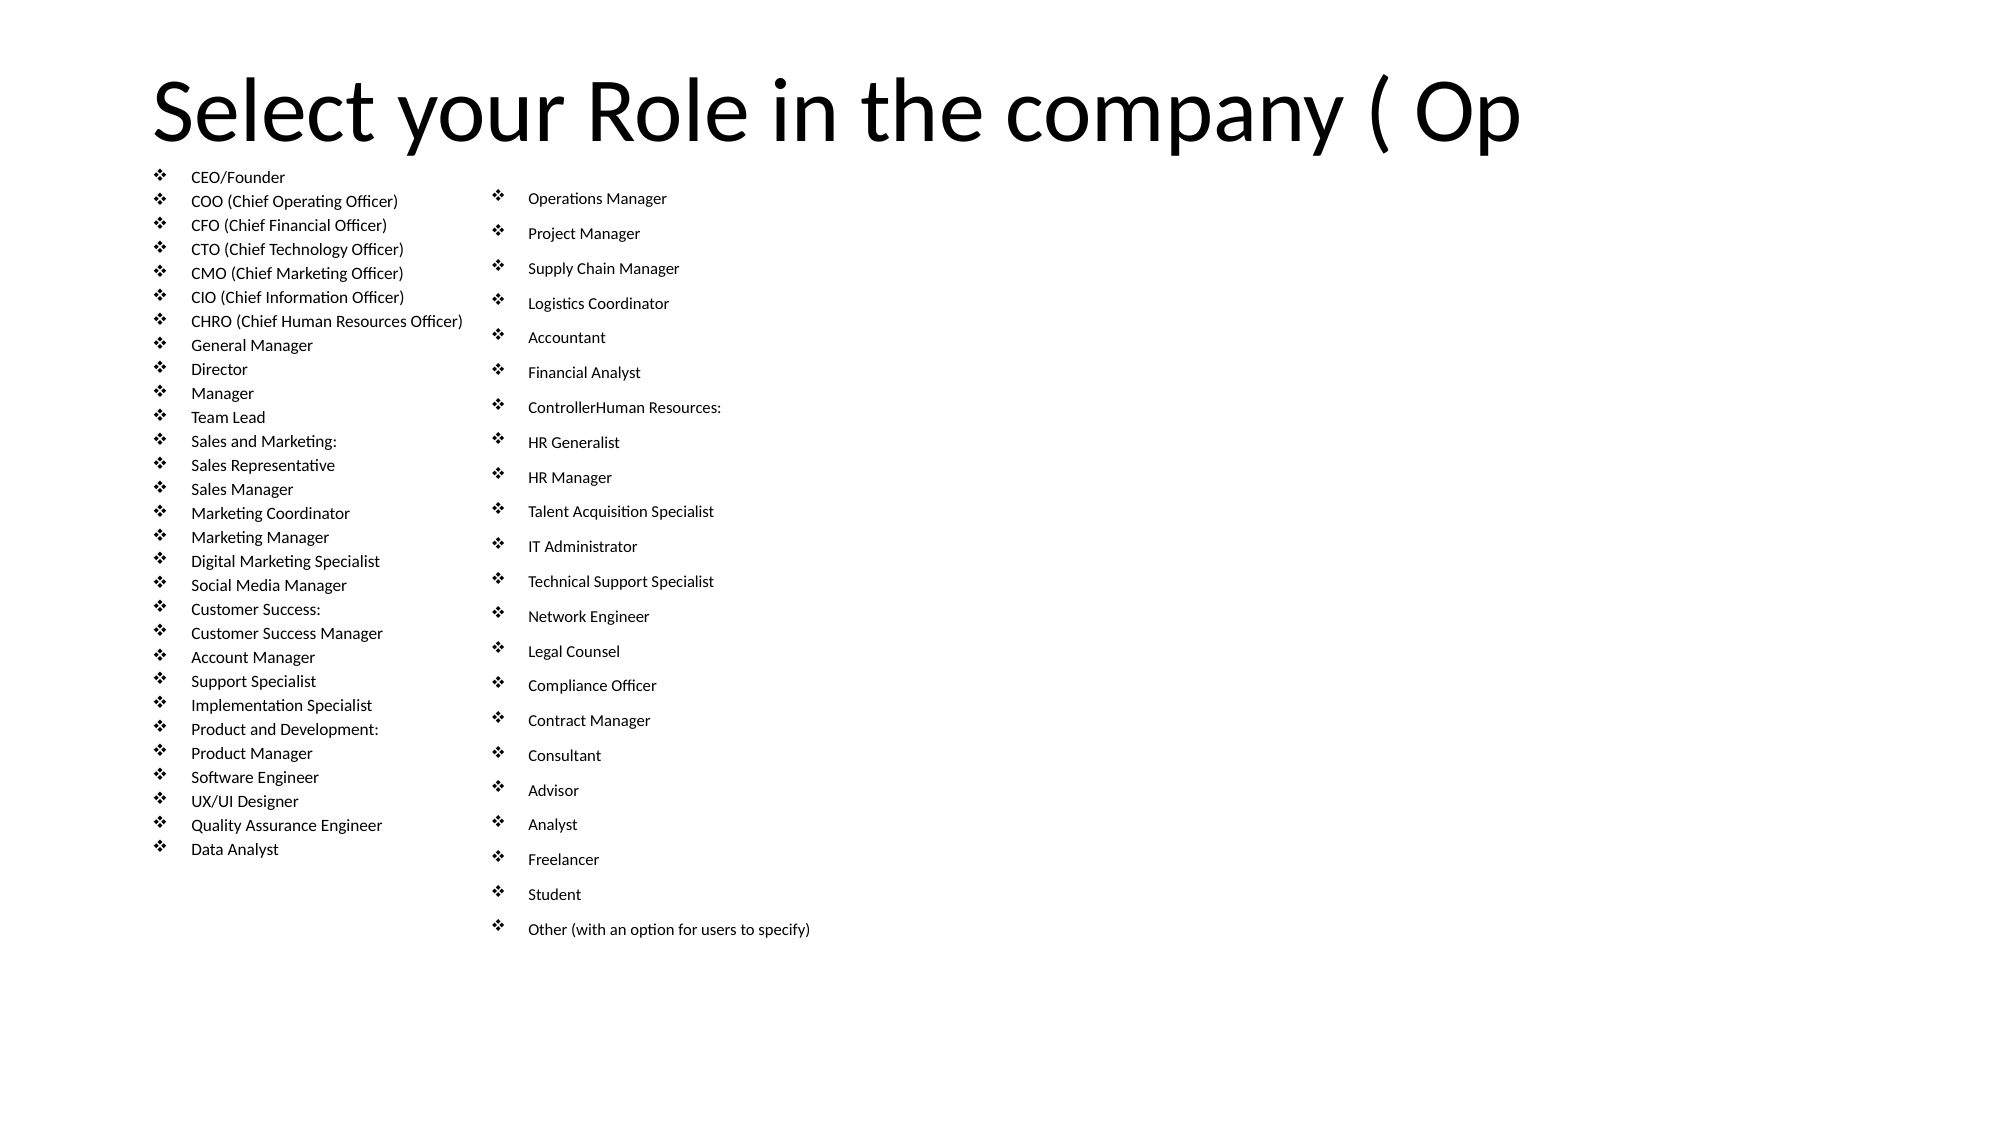

# Select your Role in the company ( Op

Operations Manager
Project Manager
Supply Chain Manager
Logistics Coordinator
Accountant
Financial Analyst
ControllerHuman Resources:
HR Generalist
HR Manager
Talent Acquisition Specialist
IT Administrator
Technical Support Specialist
Network Engineer
Legal Counsel
Compliance Officer
Contract Manager
Consultant
Advisor
Analyst
Freelancer
Student
Other (with an option for users to specify)

CEO/Founder
COO (Chief Operating Officer)
CFO (Chief Financial Officer)
CTO (Chief Technology Officer)
CMO (Chief Marketing Officer)
CIO (Chief Information Officer)
CHRO (Chief Human Resources Officer)
General Manager
Director
Manager
Team Lead
Sales and Marketing:
Sales Representative
Sales Manager
Marketing Coordinator
Marketing Manager
Digital Marketing Specialist
Social Media Manager
Customer Success:
Customer Success Manager
Account Manager
Support Specialist
Implementation Specialist
Product and Development:
Product Manager
Software Engineer
UX/UI Designer
Quality Assurance Engineer
Data Analyst